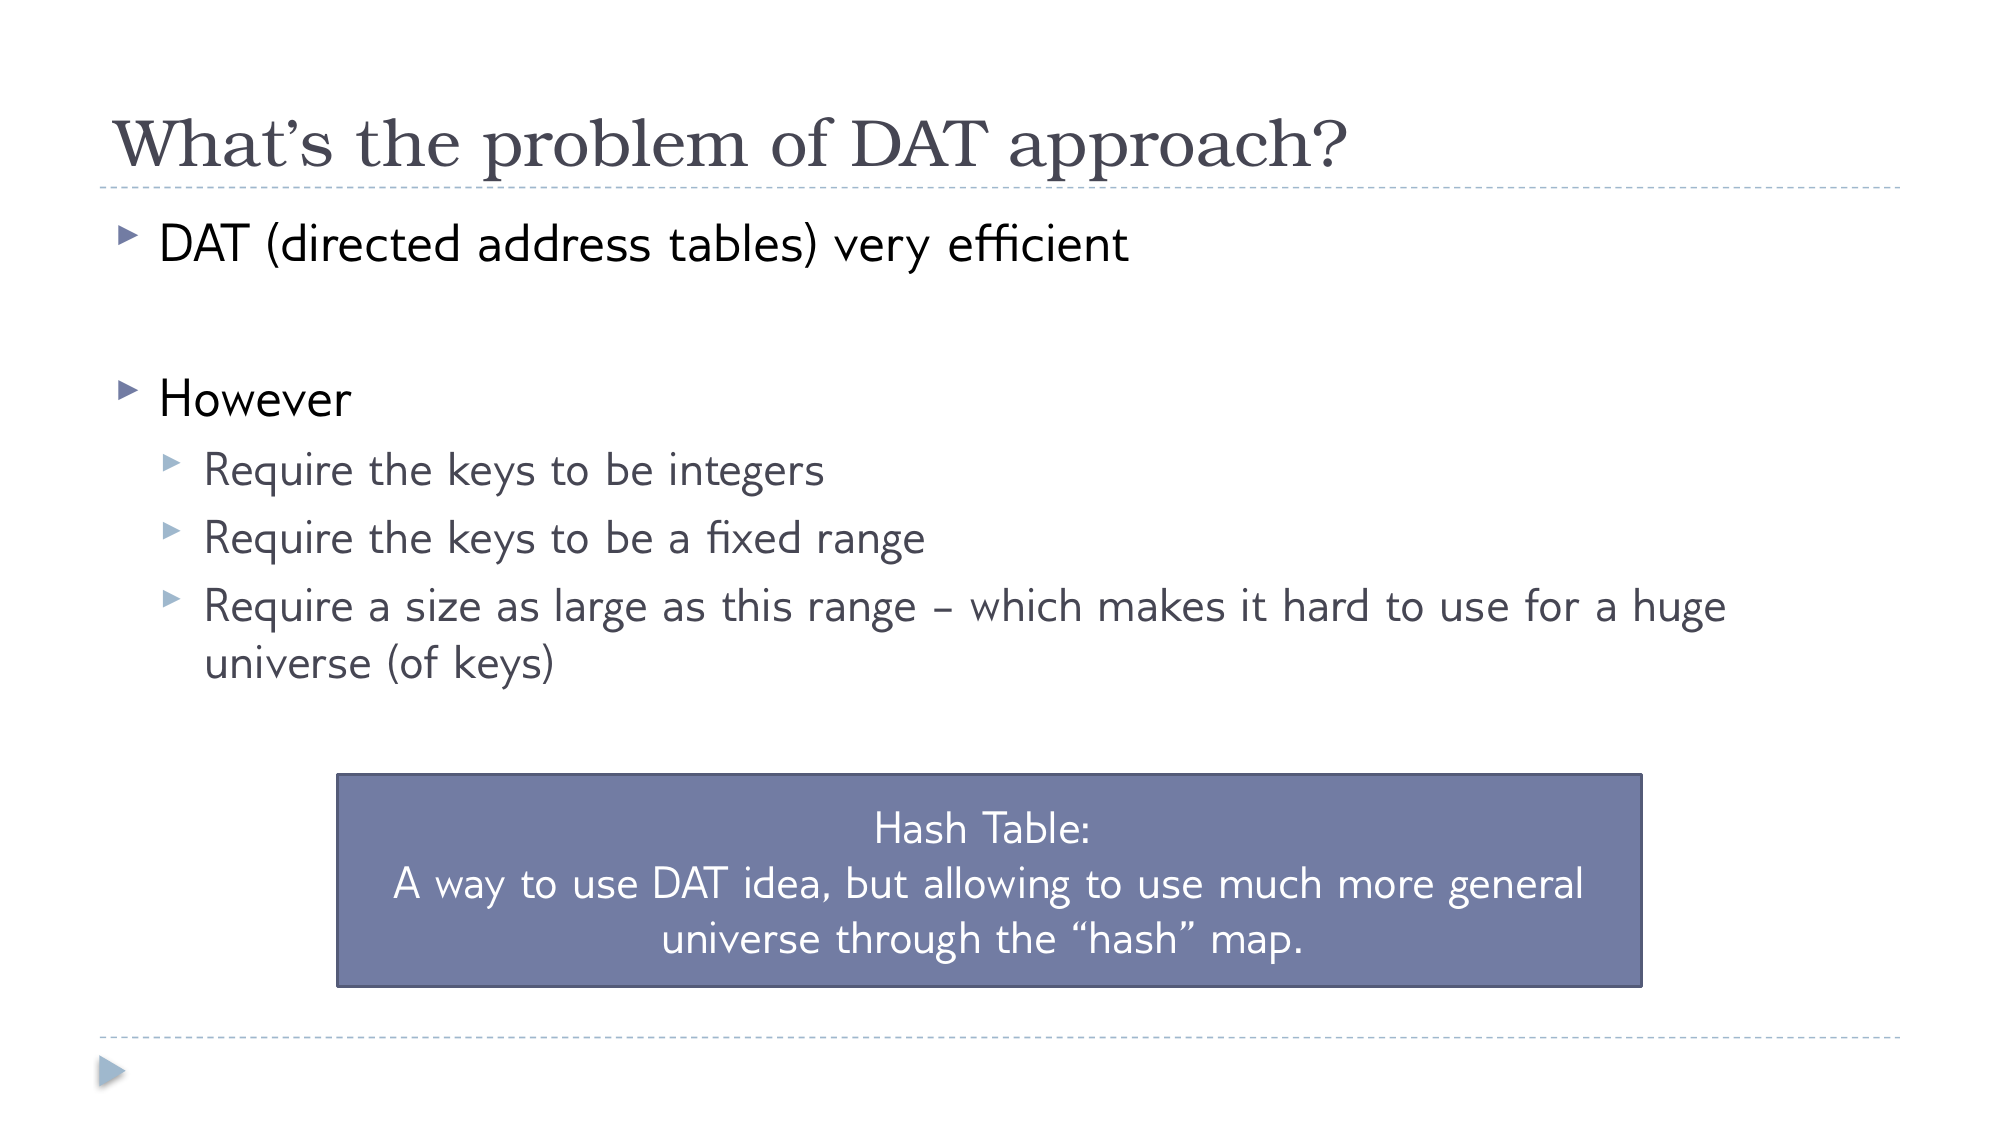

# What’s the problem of DAT approach?
DAT (directed address tables) very efficient

However
Require the keys to be integers
Require the keys to be a fixed range
Require a size as large as this range – which makes it hard to use for a huge universe (of keys)
Hash Table:
A way to use DAT idea, but allowing to use much more general universe through the “hash” map.